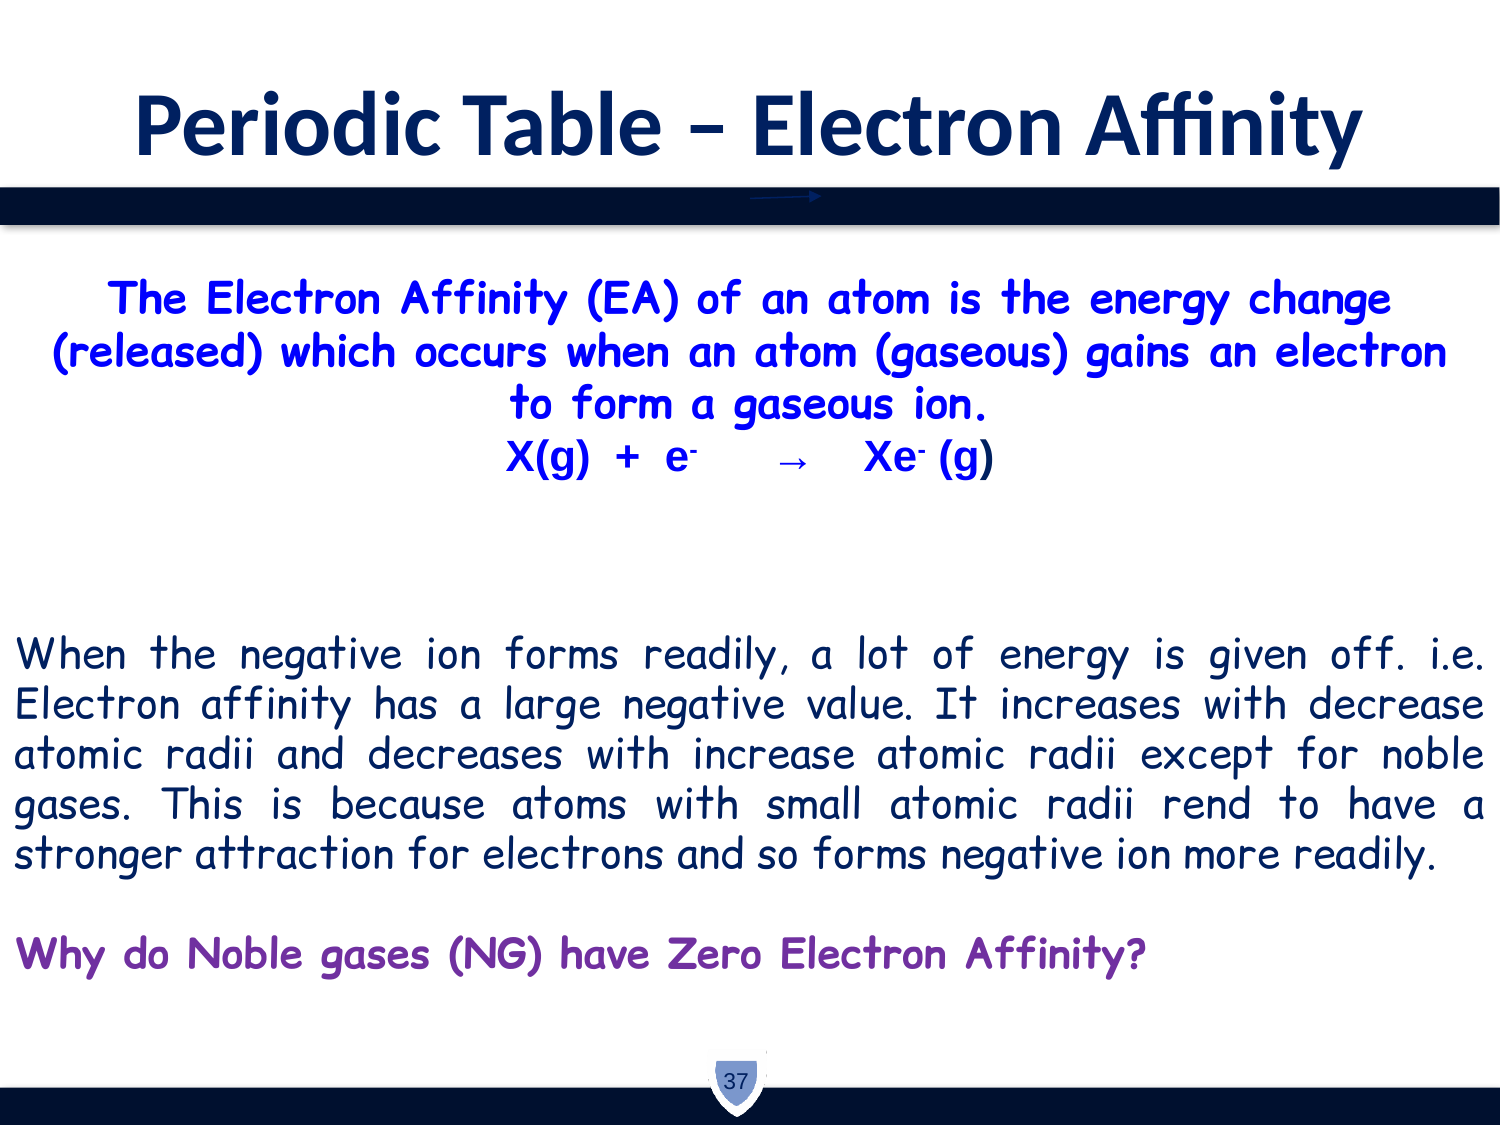

The Electron Affinity (EA) of an atom is the energy change (released) which occurs when an atom (gaseous) gains an electron to form a gaseous ion.
X(g)  +  e-      →    Xe- (g)
# Periodic Table – Electron Affinity

When the negative ion forms readily, a lot of energy is given off. i.e. Electron affinity has a large negative value. It increases with decrease atomic radii and decreases with increase atomic radii except for noble gases. This is because atoms with small atomic radii rend to have a stronger attraction for electrons and so forms negative ion more readily.

Why do Noble gases (NG) have Zero Electron Affinity?
37